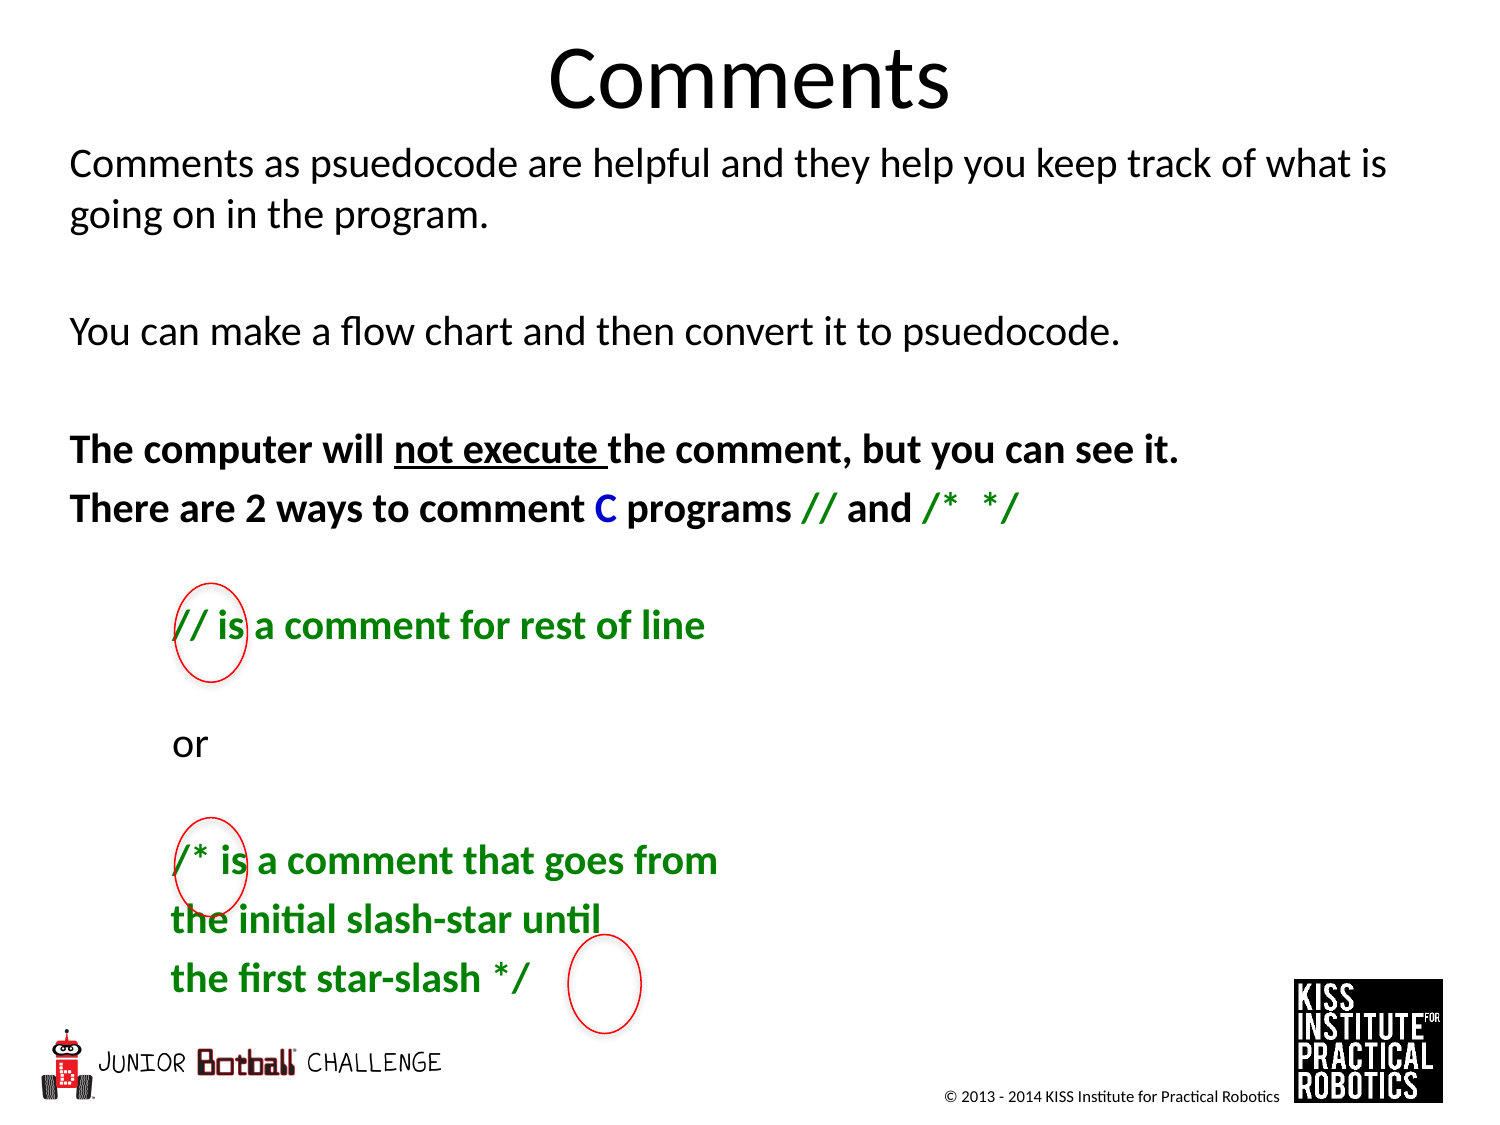

# Comments
Comments as psuedocode are helpful and they help you keep track of what is going on in the program.

You can make a flow chart and then convert it to psuedocode.

The computer will not execute the comment, but you can see it.
There are 2 ways to comment C programs // and /*  */

	// is a comment for rest of line

	or

 	/* is a comment that goes from
    the initial slash-star until
    the first star-slash */